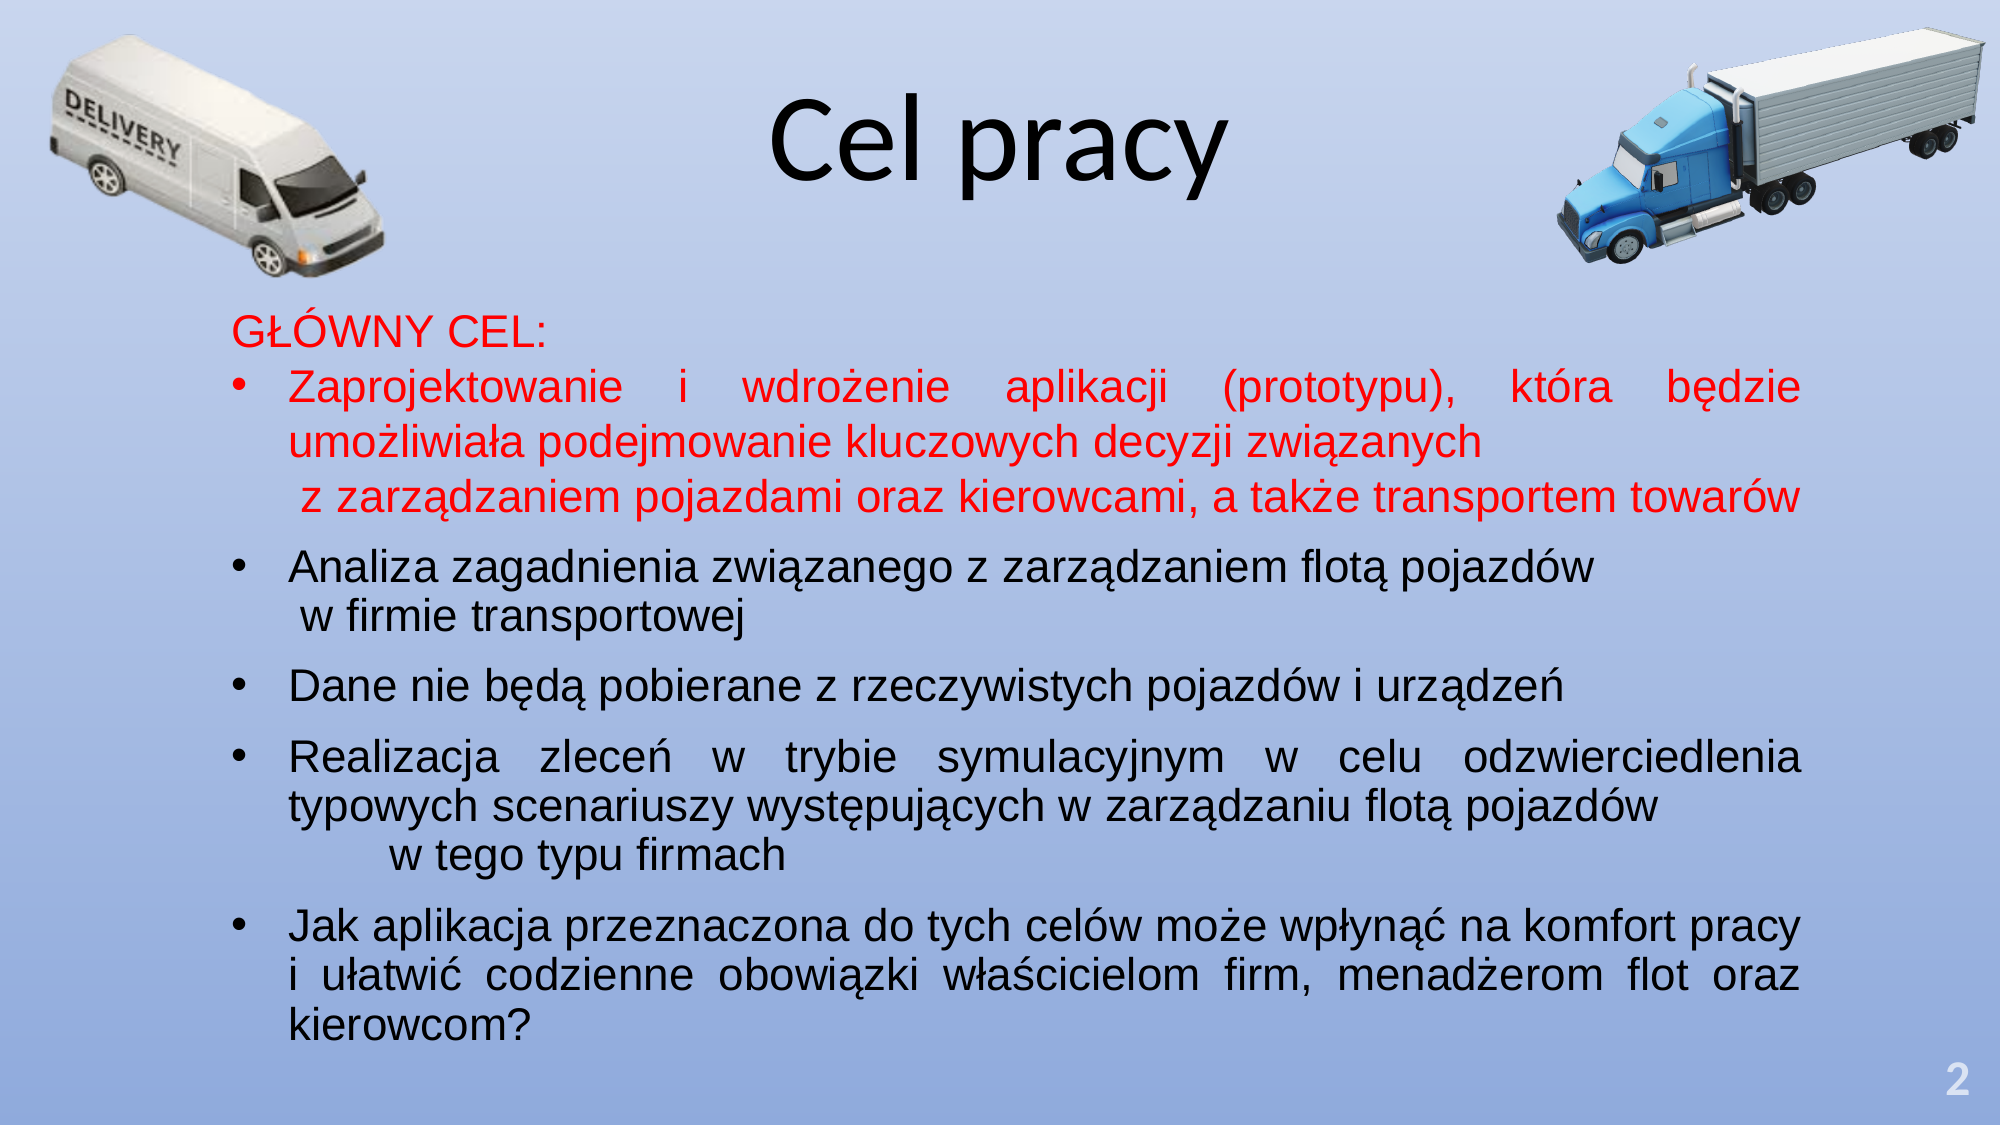

# Cel pracy

GŁÓWNY CEL:
Zaprojektowanie i wdrożenie aplikacji (prototypu), która będzie umożliwiała podejmowanie kluczowych decyzji związanych                           z zarządzaniem pojazdami oraz kierowcami, a także transportem towarów
Analiza zagadnienia związanego z zarządzaniem flotą pojazdów                  w firmie transportowej
Dane nie będą pobierane z rzeczywistych pojazdów i urządzeń
Realizacja zleceń w trybie symulacyjnym w celu odzwierciedlenia typowych scenariuszy występujących w zarządzaniu flotą pojazdów                    w tego typu firmach
Jak aplikacja przeznaczona do tych celów może wpłynąć na komfort pracy i ułatwić codzienne obowiązki właścicielom firm, menadżerom flot oraz kierowcom?

2